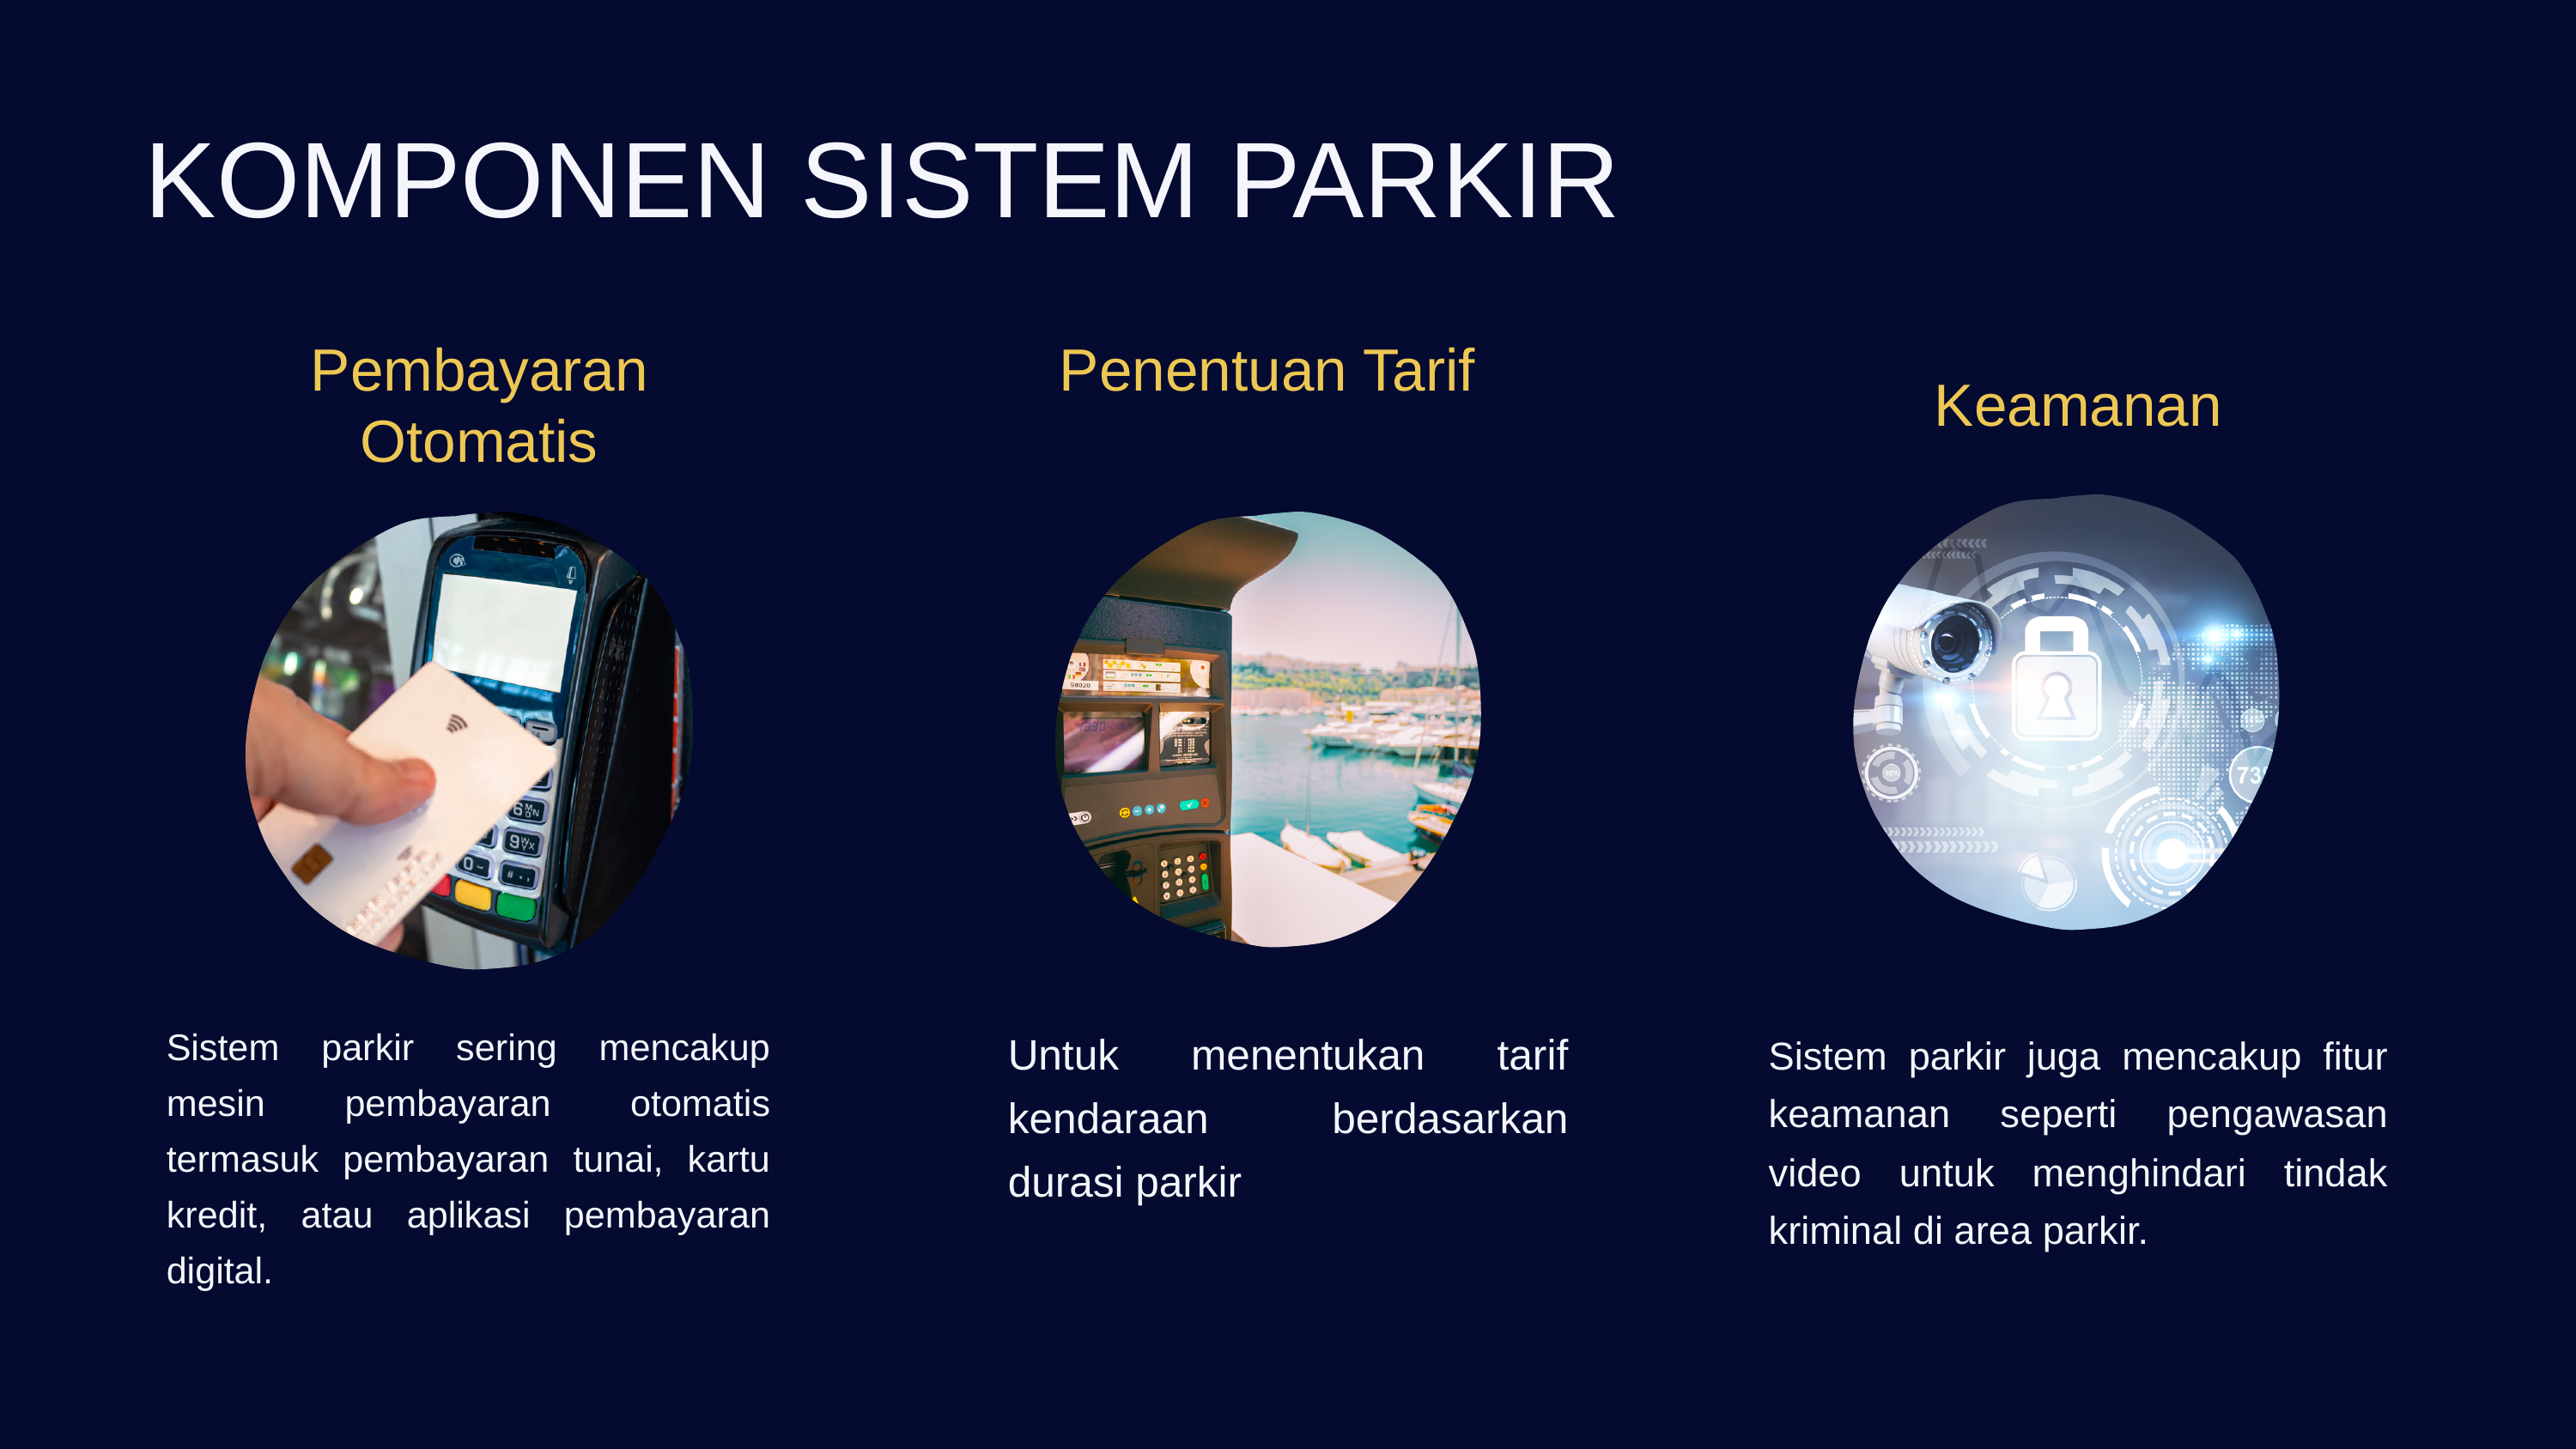

KOMPONEN SISTEM PARKIR
Pembayaran Otomatis
Penentuan Tarif
Keamanan

Sistem parkir sering mencakup mesin pembayaran otomatis termasuk pembayaran tunai, kartu kredit, atau aplikasi pembayaran digital.

Untuk menentukan tarif kendaraan berdasarkan durasi parkir
Sistem parkir juga mencakup fitur keamanan seperti pengawasan video untuk menghindari tindak kriminal di area parkir.